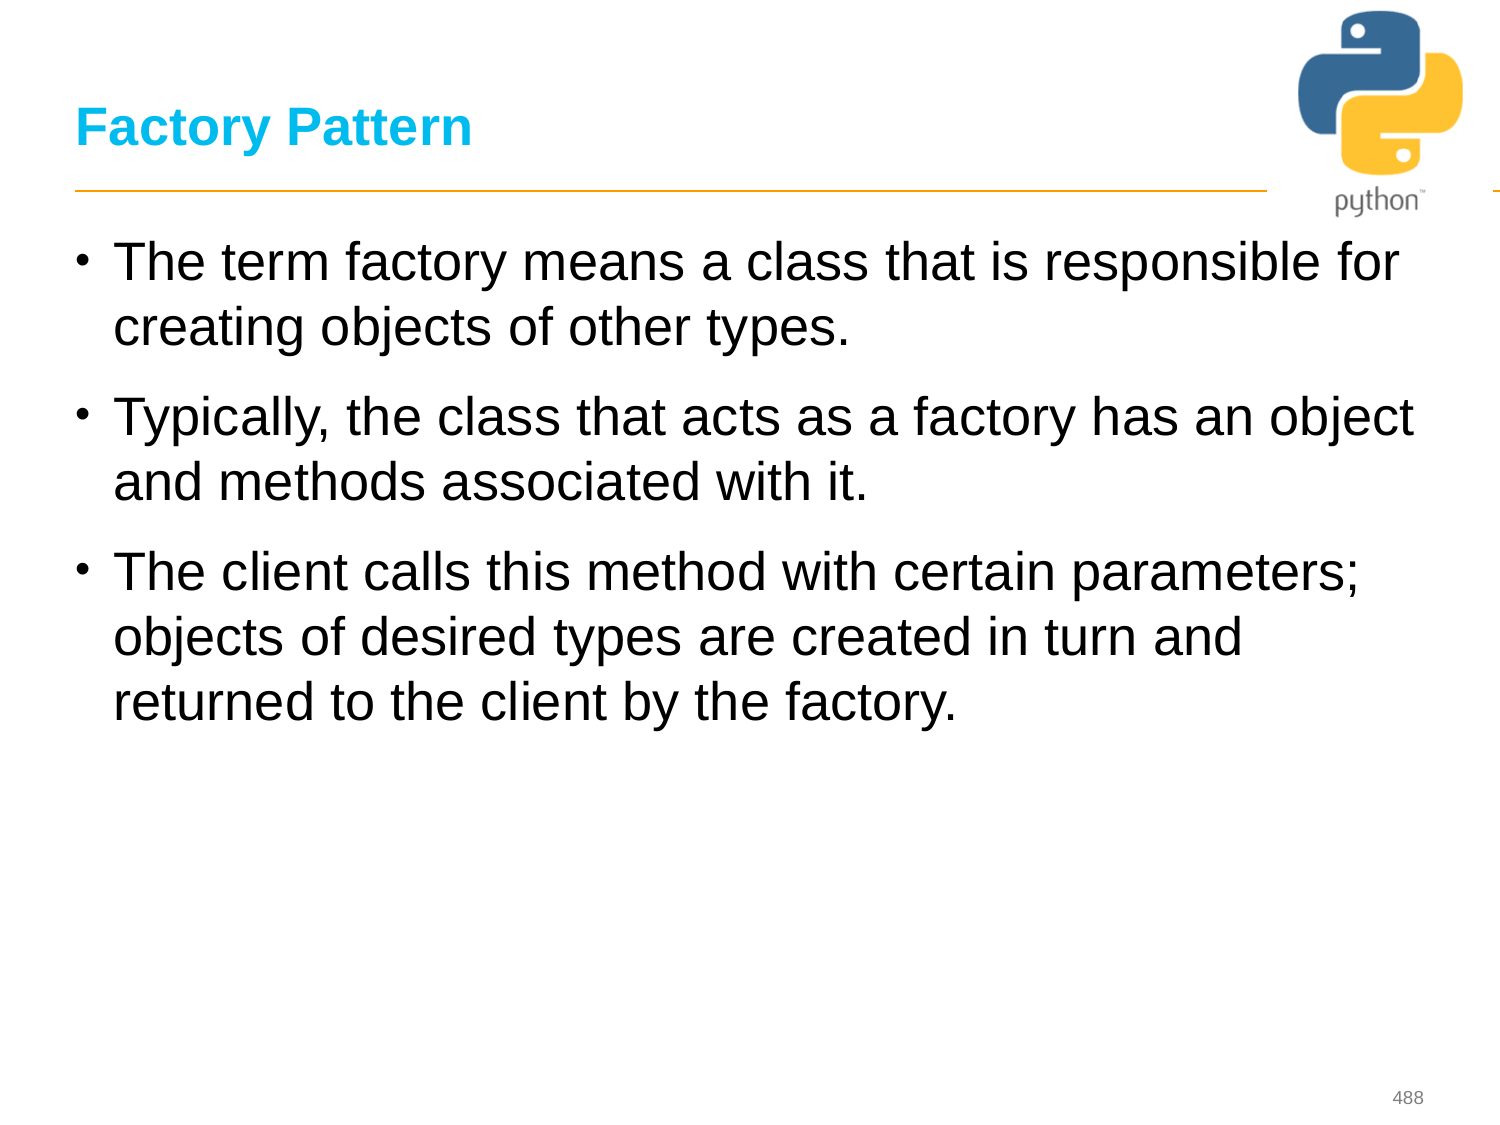

# Factory Pattern
The term factory means a class that is responsible for creating objects of other types.
Typically, the class that acts as a factory has an object and methods associated with it.
The client calls this method with certain parameters; objects of desired types are created in turn and returned to the client by the factory.